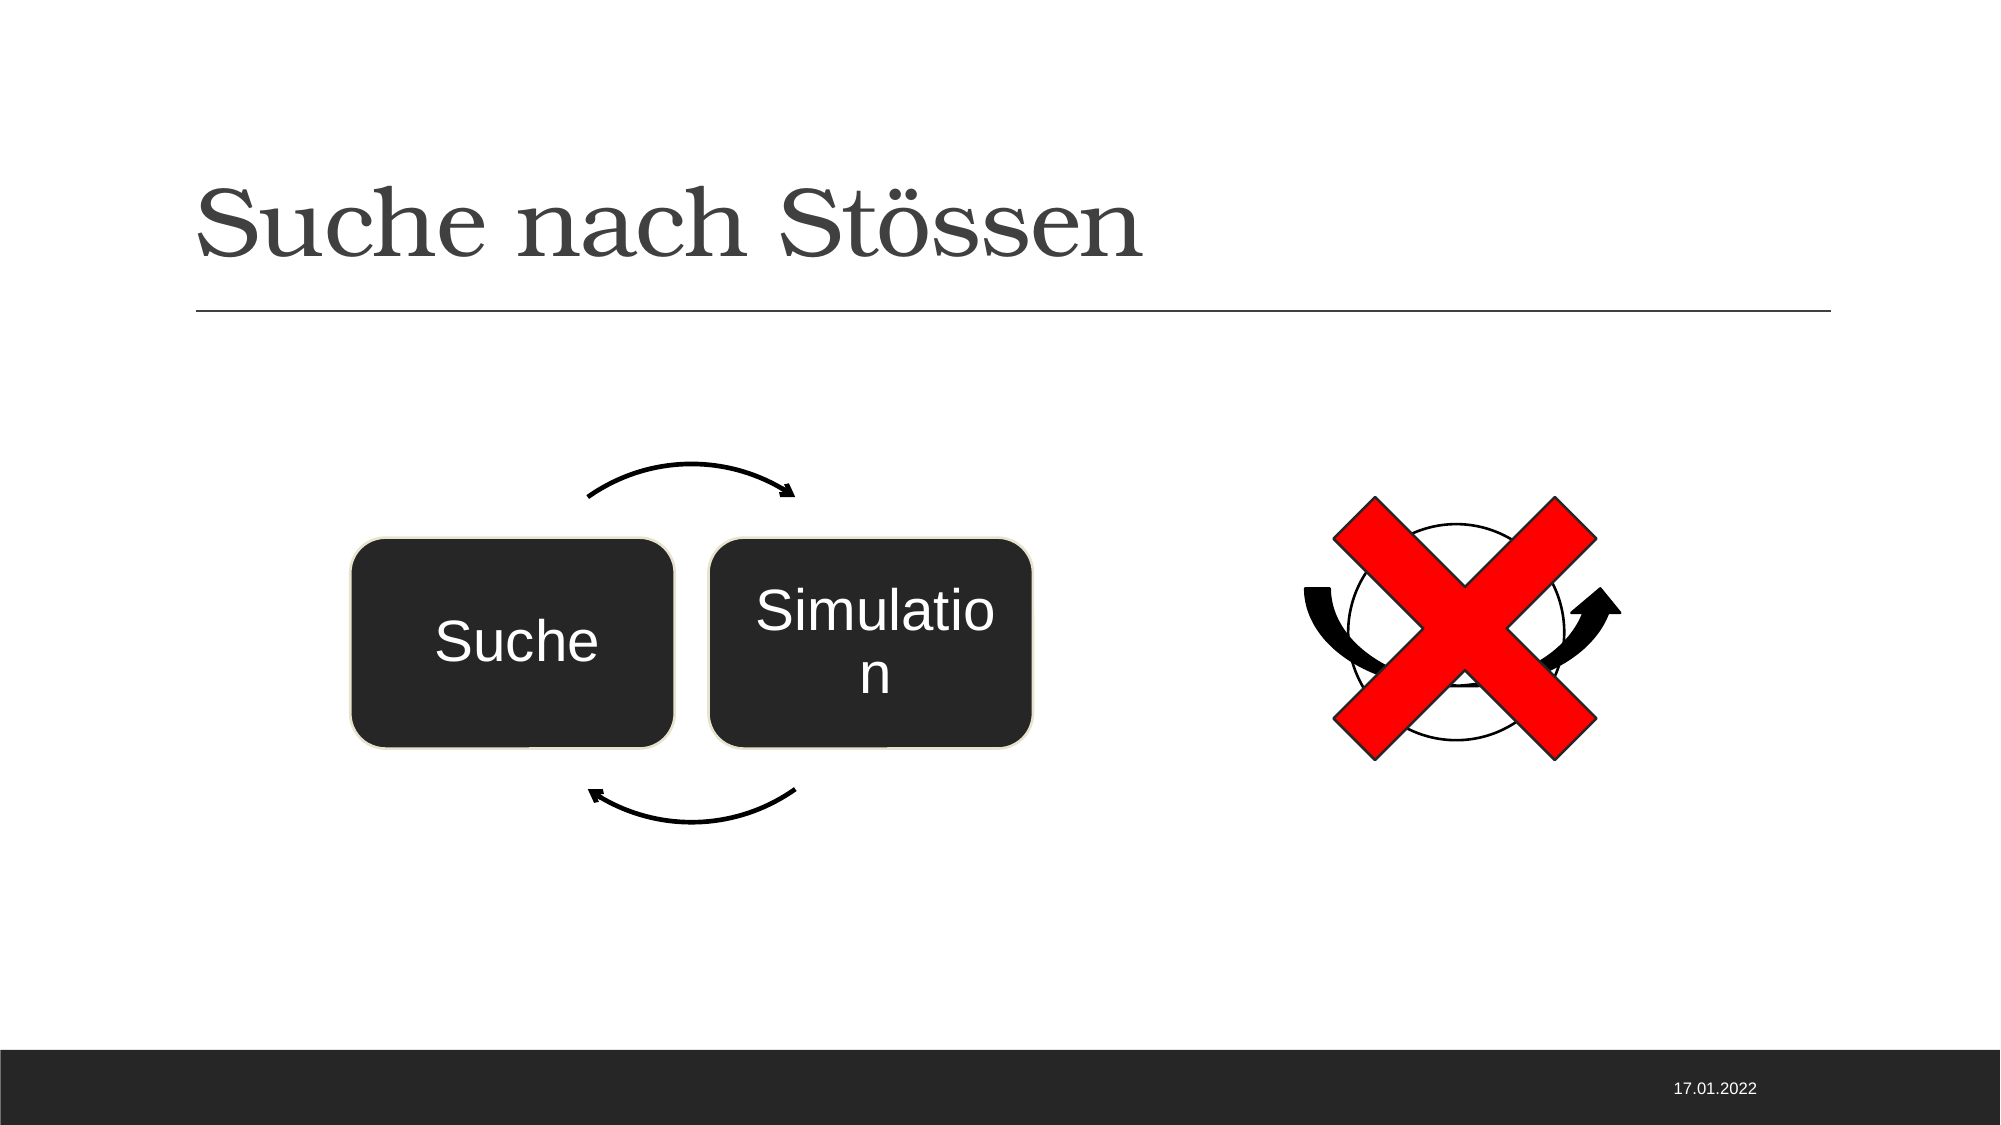

# Suche nach Stössen

Suche
Simulation

17.01.2022